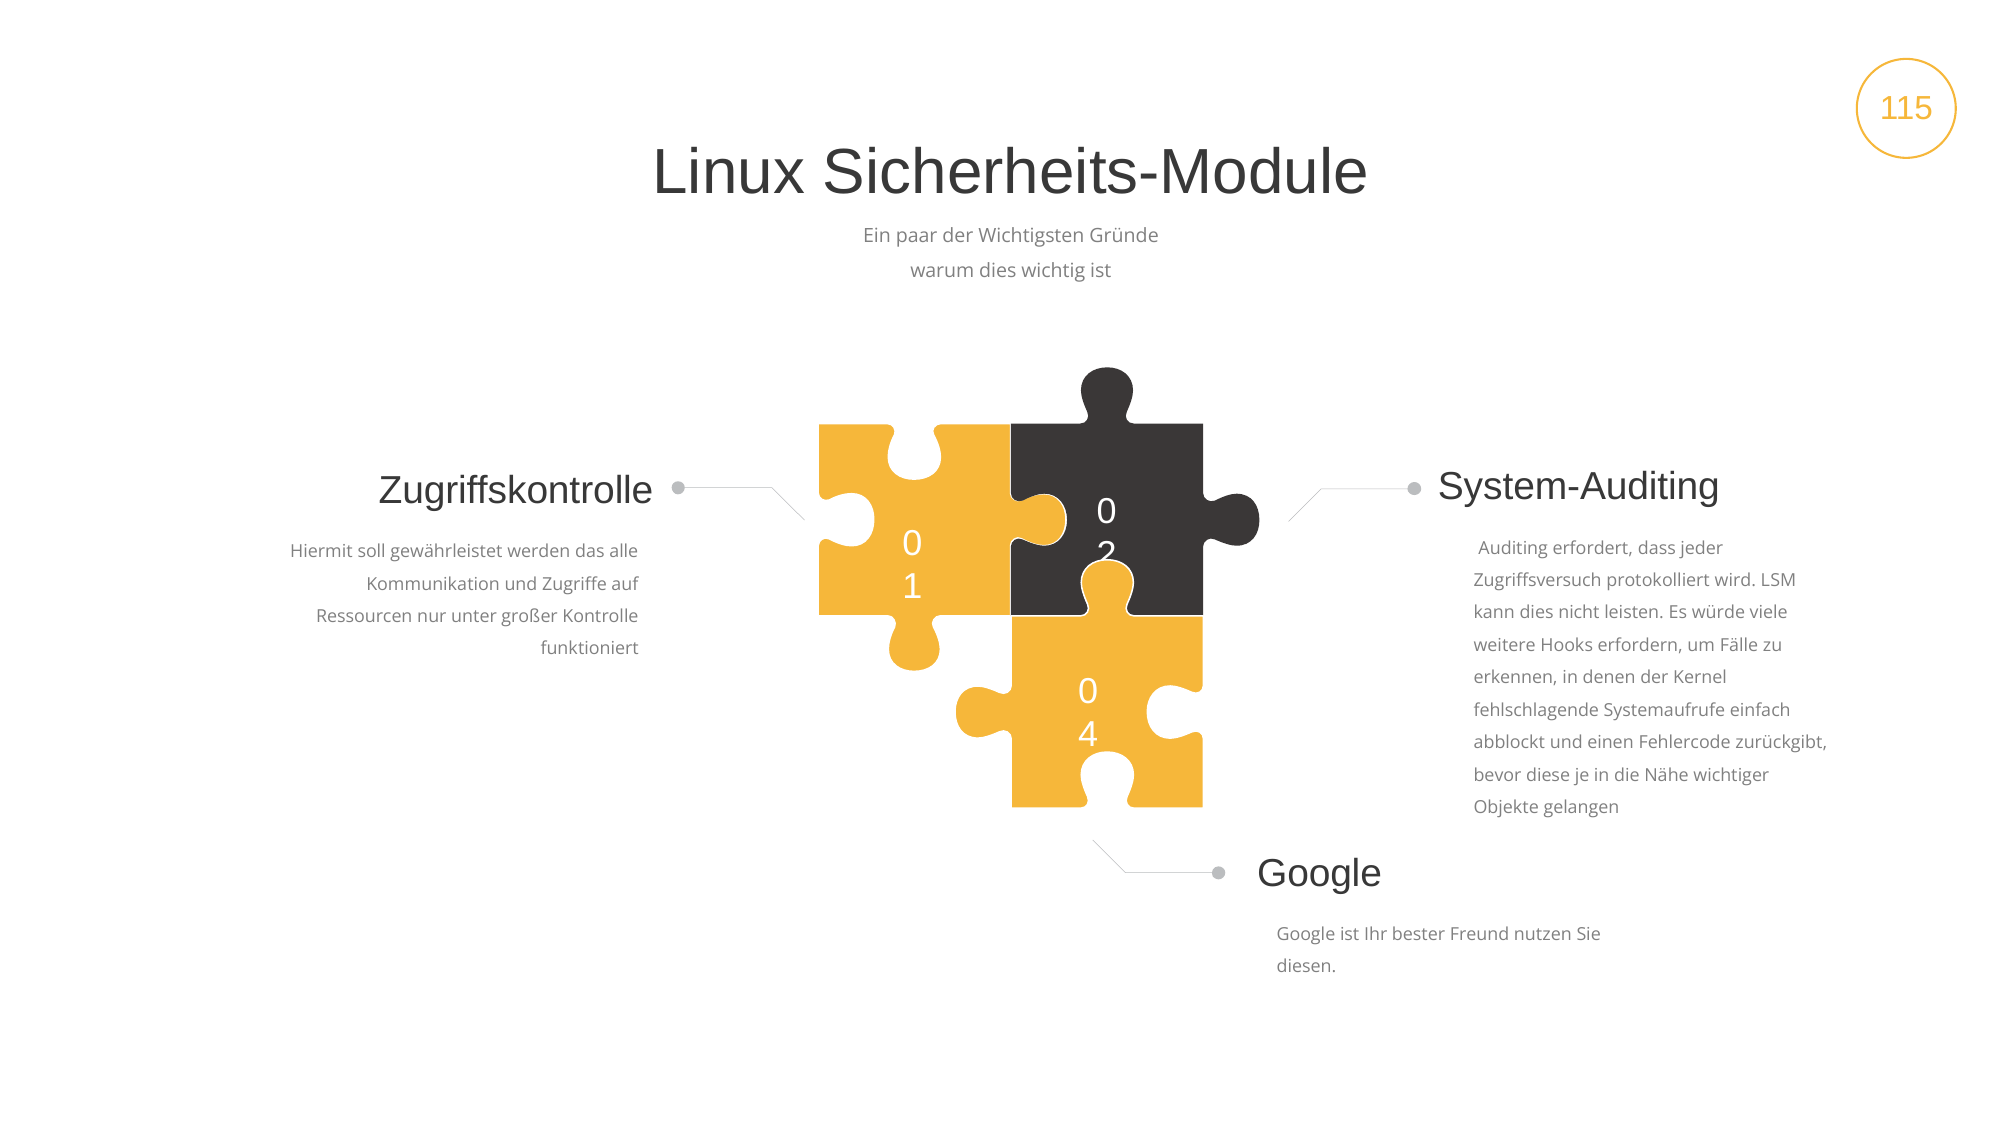

115
Linux Sicherheits-Module
Ein paar der Wichtigsten Gründe warum dies wichtig ist

02

01
System-Auditing
 Auditing erfordert, dass jeder Zugriffsversuch protokolliert wird. LSM kann dies nicht leisten. Es würde viele weitere Hooks erfordern, um Fälle zu erkennen, in denen der Kernel fehlschlagende Systemaufrufe einfach abblockt und einen Fehlercode zurückgibt, bevor diese je in die Nähe wichtiger Objekte gelangen
Zugriffskontrolle
Hiermit soll gewährleistet werden das alle Kommunikation und Zugriffe auf Ressourcen nur unter großer Kontrolle funktioniert

04

Google
Google ist Ihr bester Freund nutzen Sie diesen.